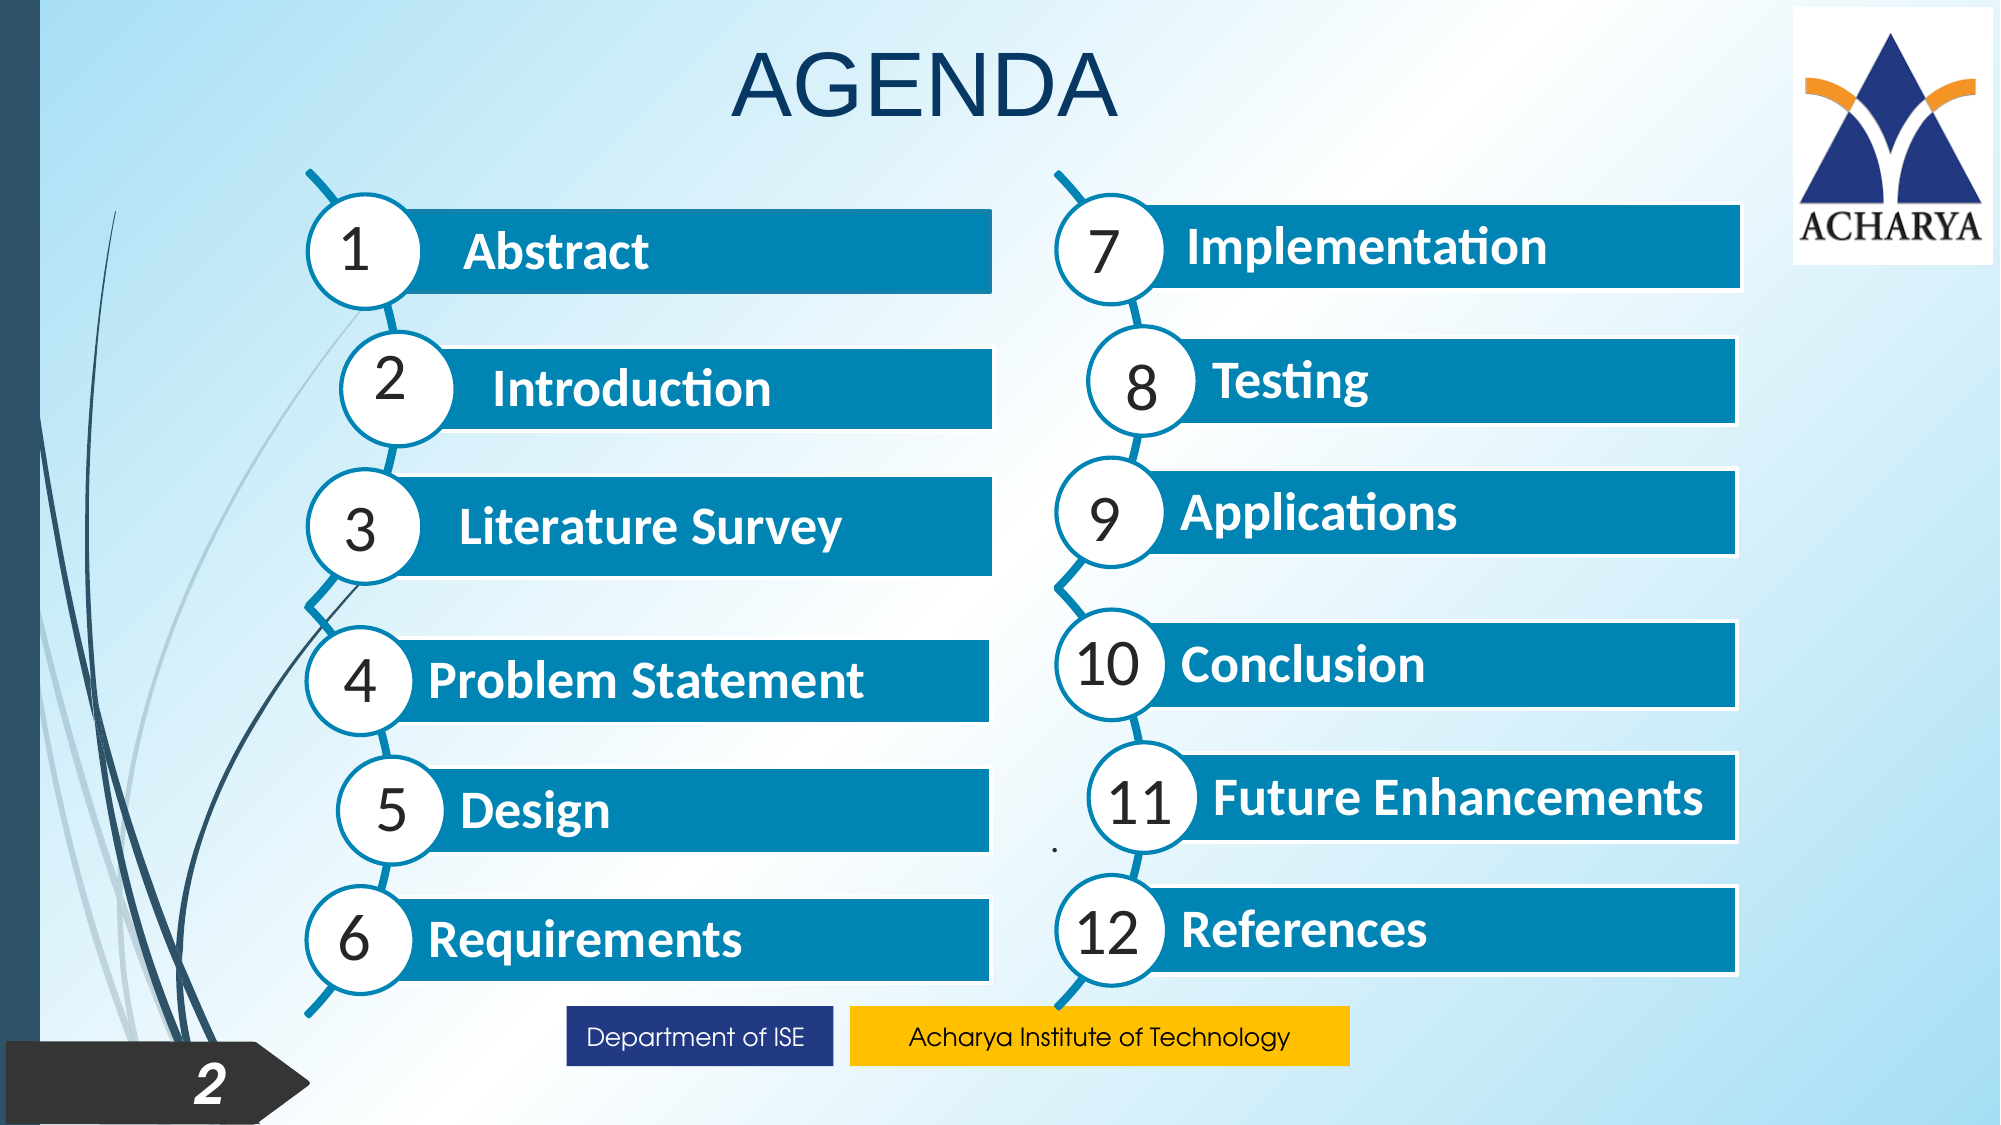

AGENDA
Abstract
Introduction
Literature Survey
Implementation
Testing
Applications
1
7
2
8
9
3

Conclusion
Future Enhancements
References
Problem Statement
Design
Requirements
10
4
11
5
12
6
2